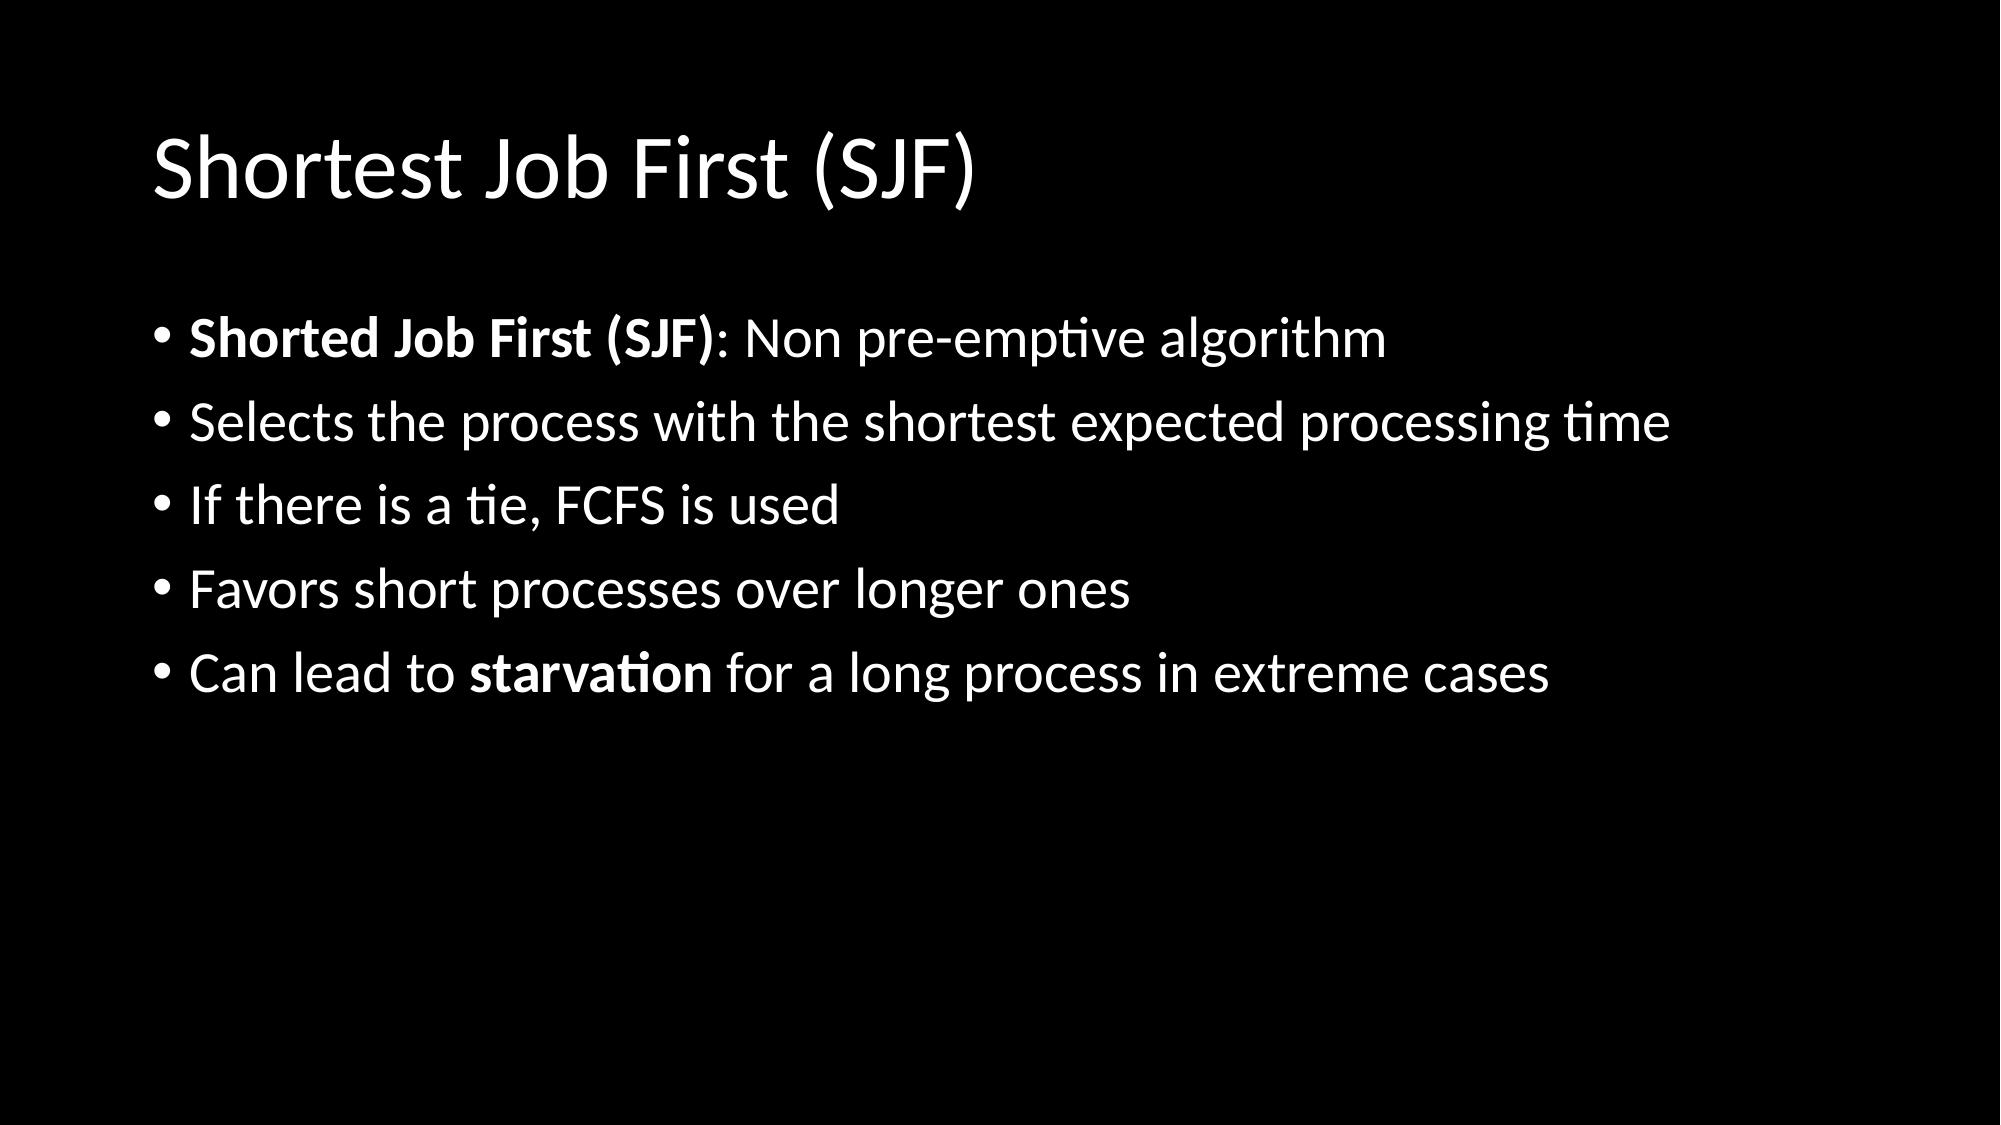

# Shortest Job First (SJF)
Shorted Job First (SJF): Non pre-emptive algorithm
Selects the process with the shortest expected processing time
If there is a tie, FCFS is used
Favors short processes over longer ones
Can lead to starvation for a long process in extreme cases